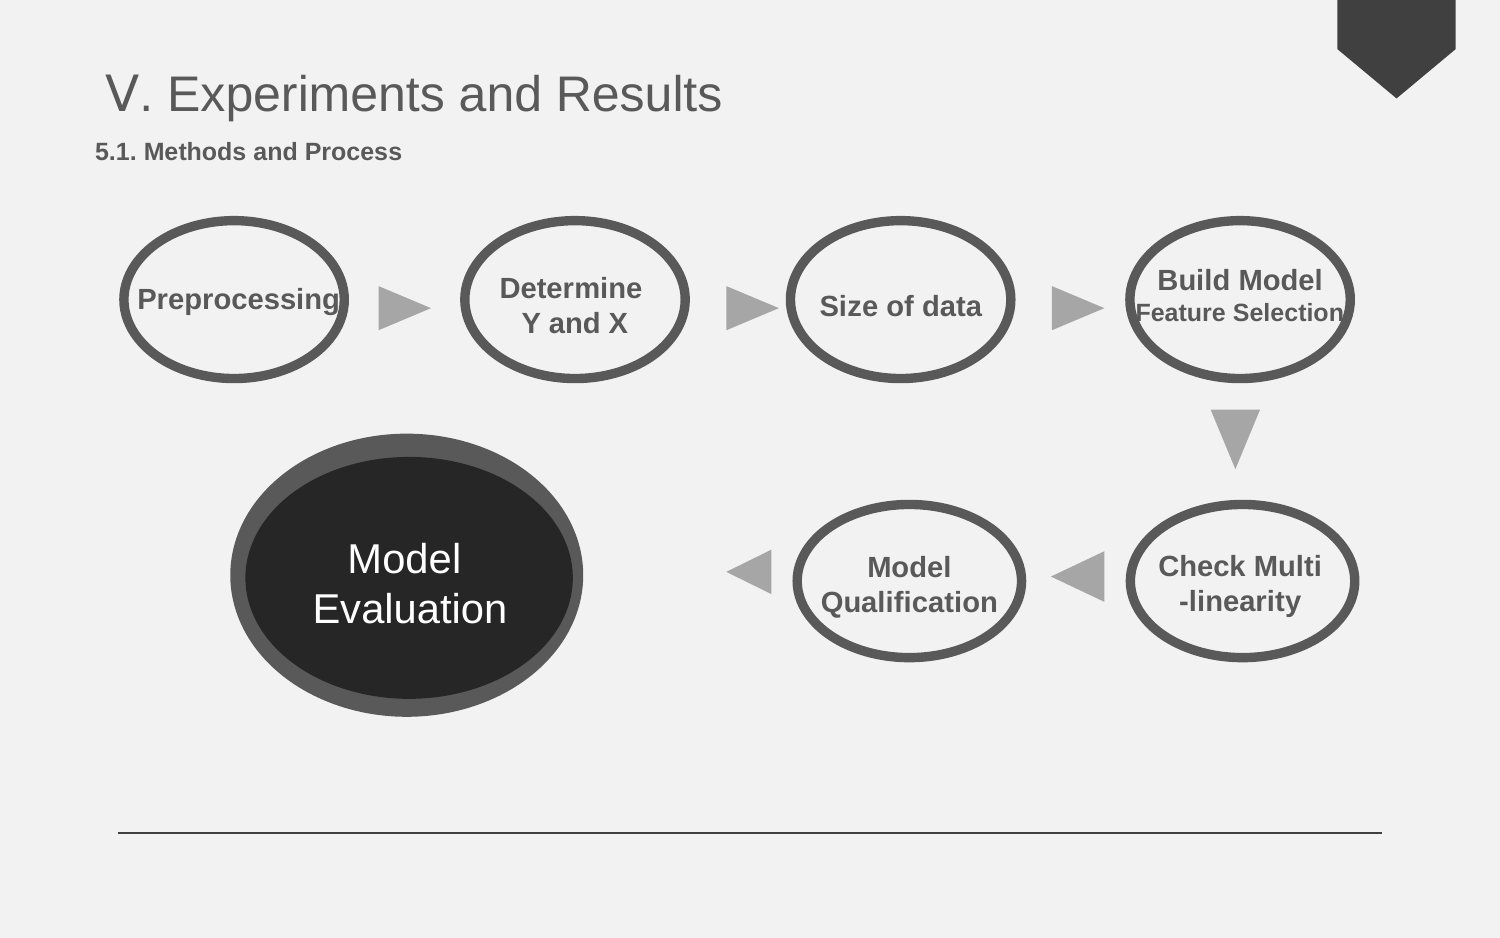

Ⅴ. Experiments and Results
5.1. Methods and Process

Preprocessing

Determine
Y and X

Size of data

Build Model
Feature Selection

Model
Qualification

Check Multi
-linearity
Model
Evaluation